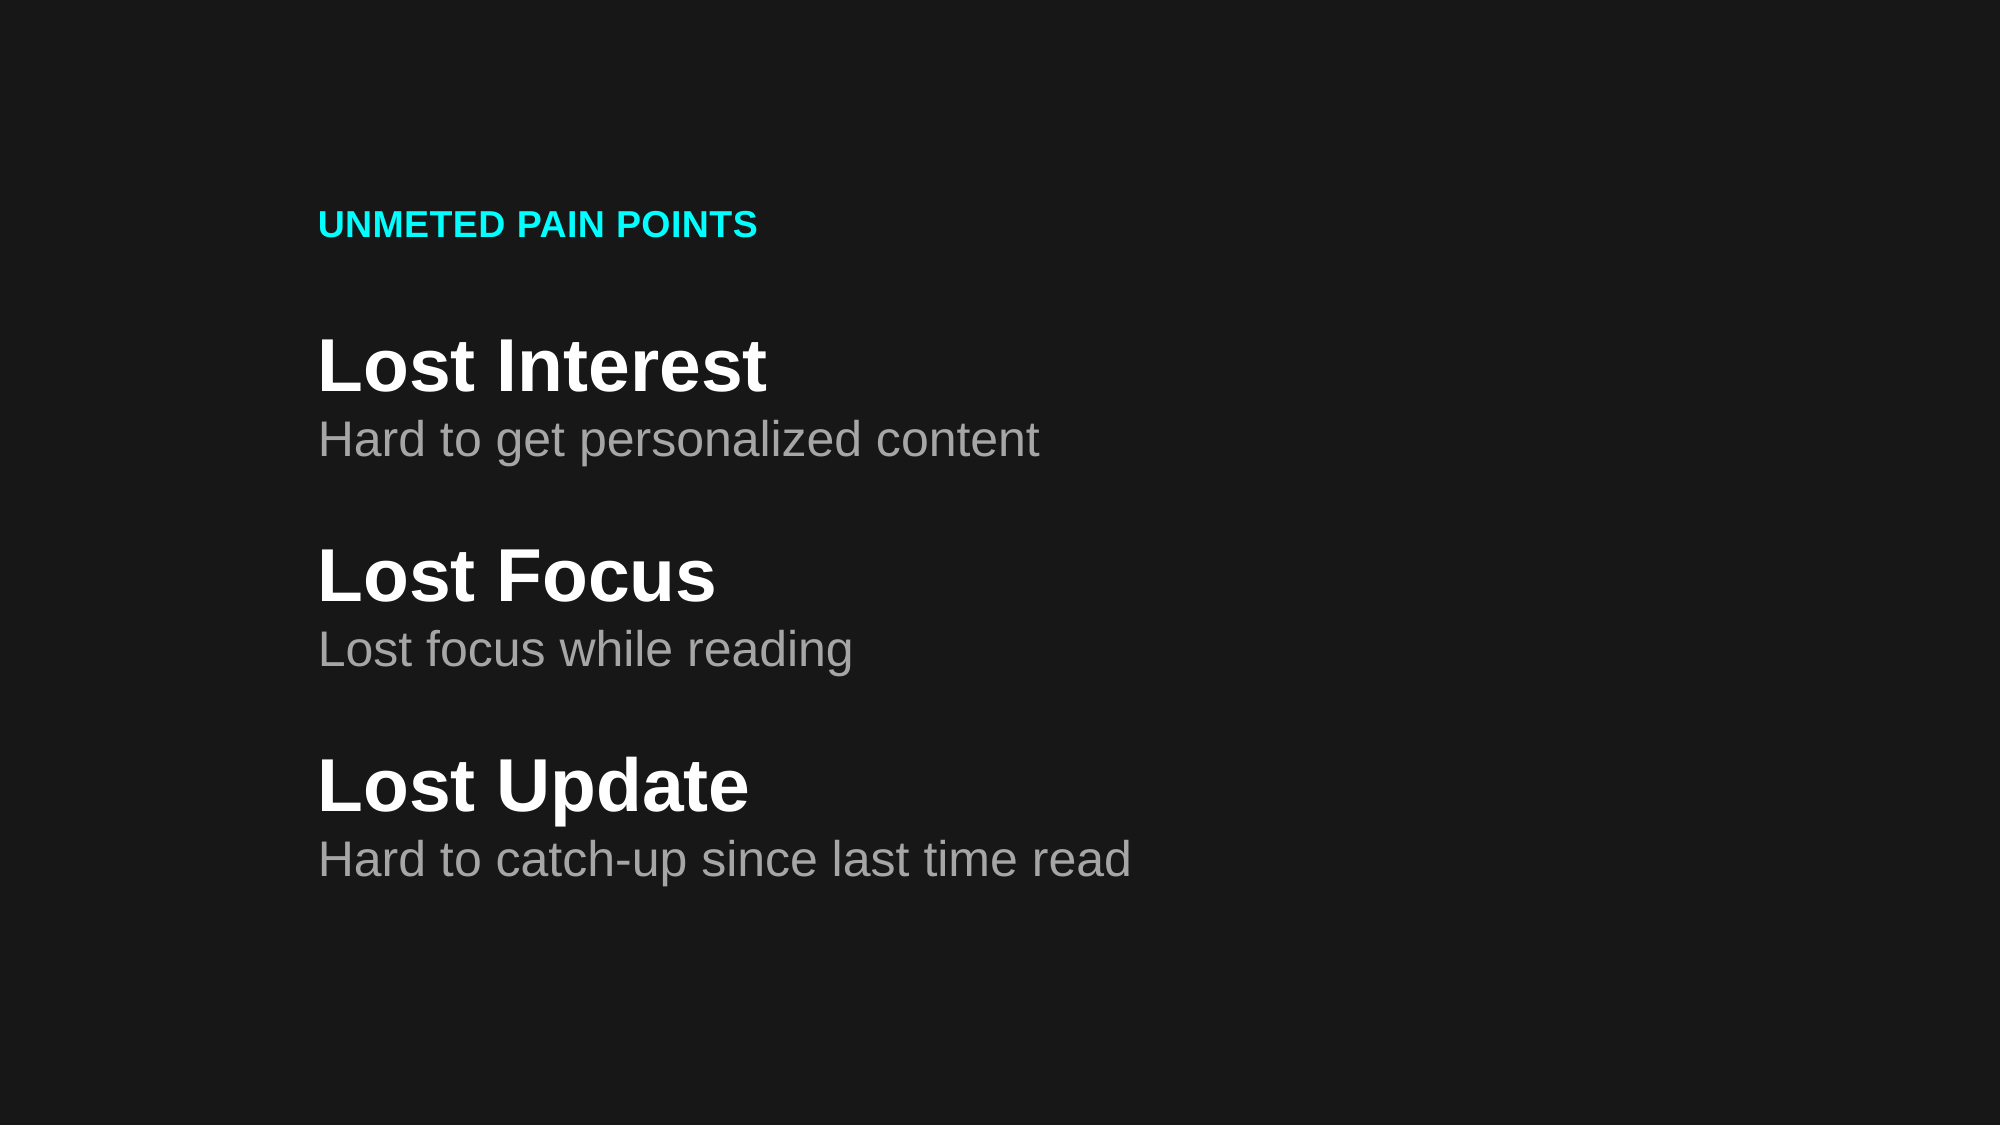

Unmeted PAIN POINTS
Lost Interest
Hard to get personalized content

Lost Focus
Lost focus while reading

Lost Update
Hard to catch-up since last time read